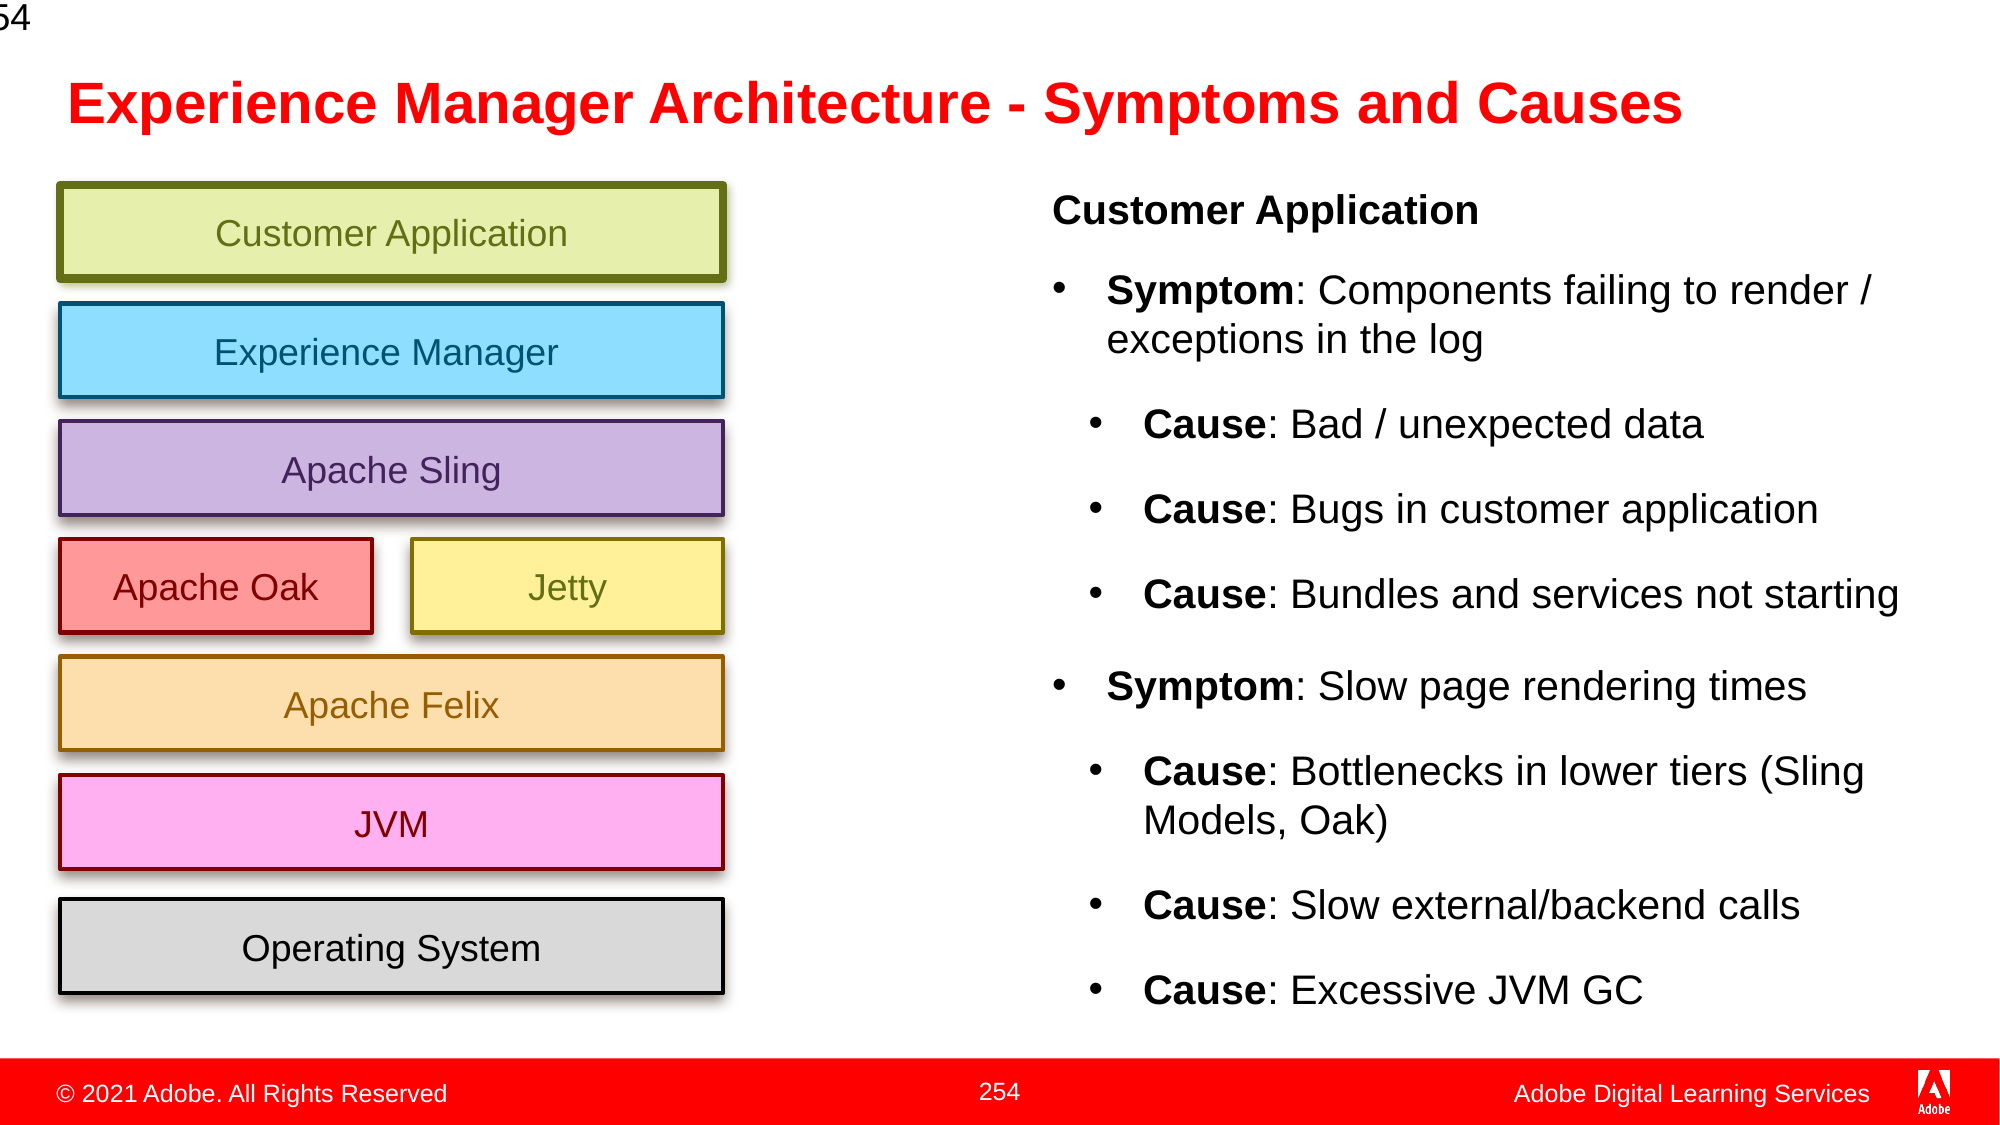

254
# Experience Manager Architecture - Symptoms and Causes
Customer Application
Symptom: Components failing to render / exceptions in the log
Cause: Bad / unexpected data
Cause: Bugs in customer application
Cause: Bundles and services not starting
Symptom: Slow page rendering times
Cause: Bottlenecks in lower tiers (Sling Models, Oak)
Cause: Slow external/backend calls
Cause: Excessive JVM GC

Customer Application
Experience Manager
Apache Sling
Apache Oak
Jetty
Apache Felix
Operating System
JVM